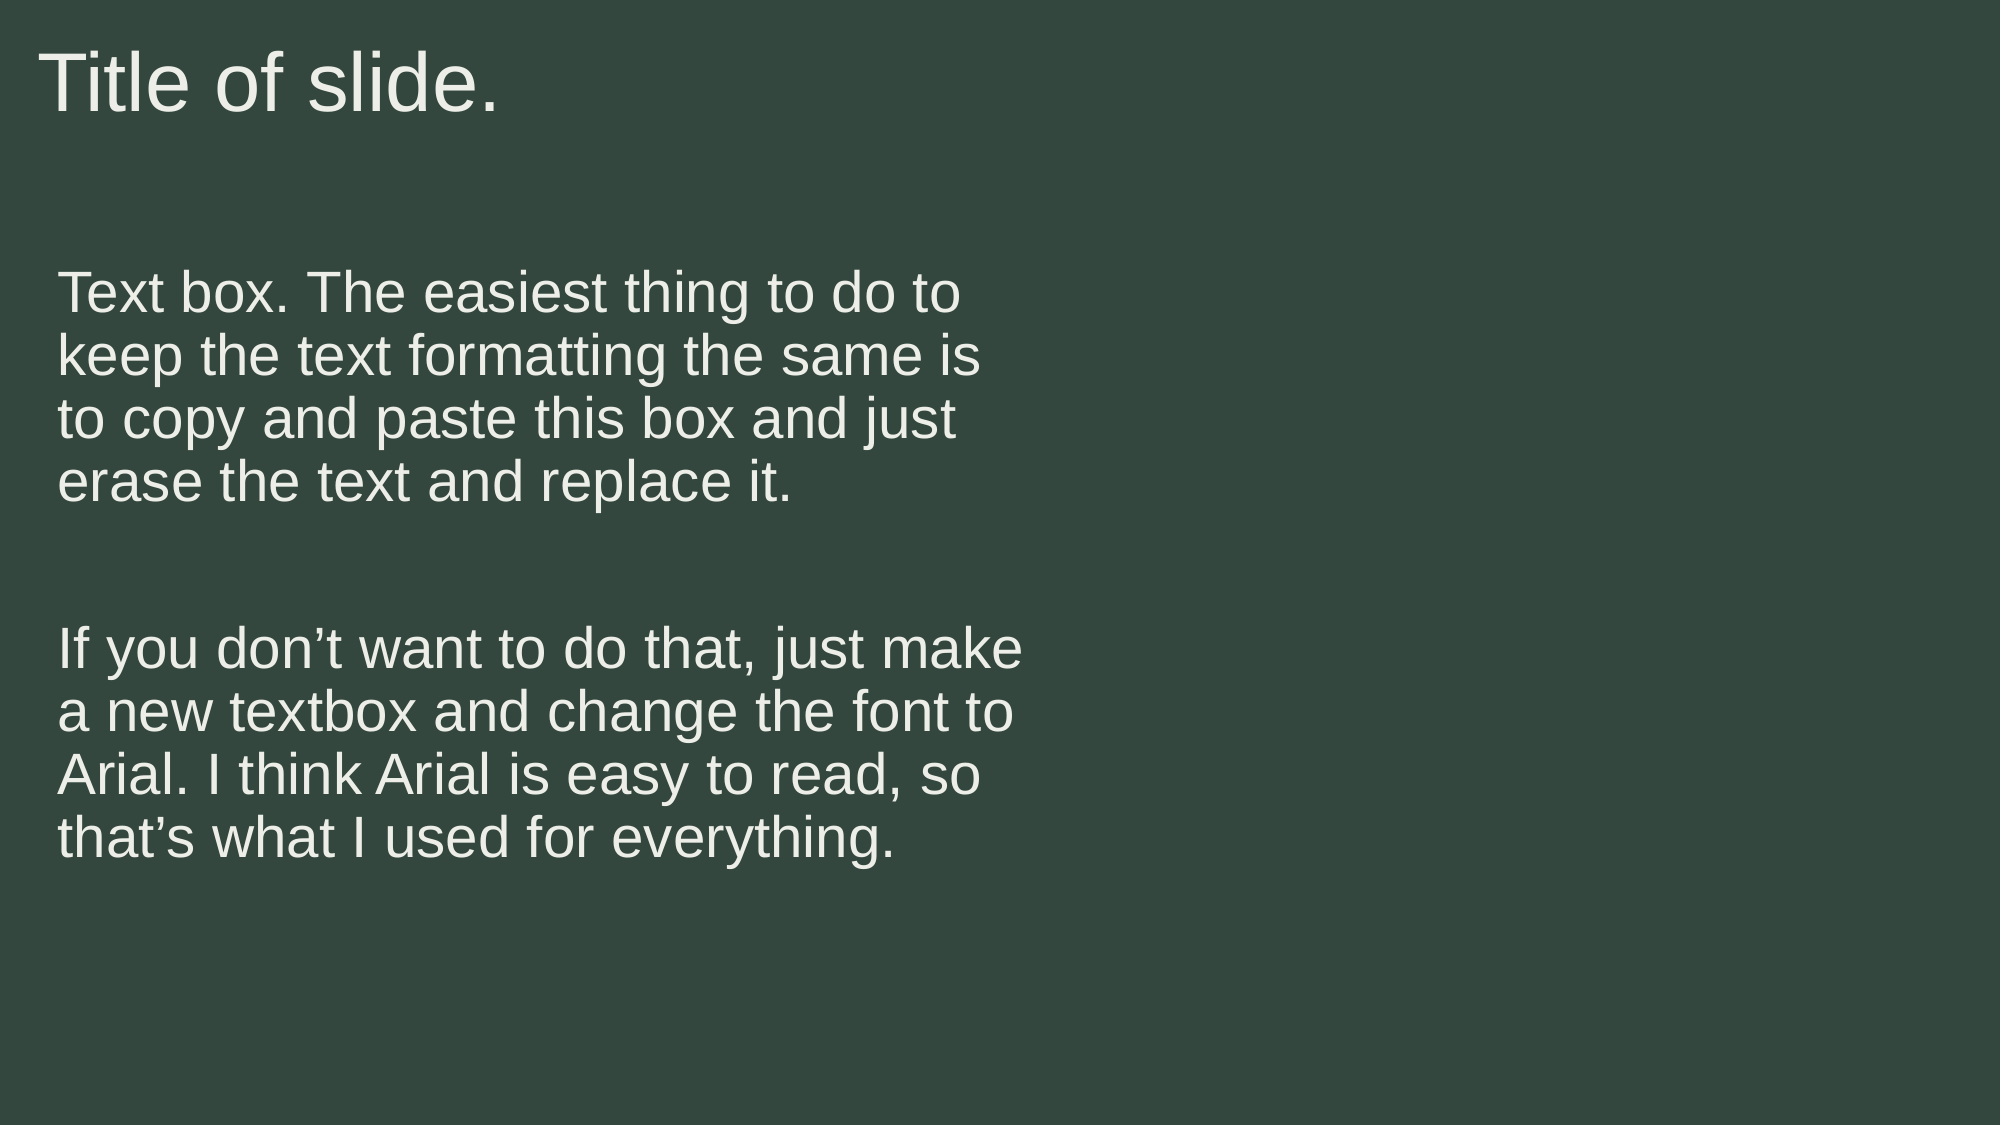

# Title of slide.
Text box. The easiest thing to do to keep the text formatting the same is to copy and paste this box and just erase the text and replace it.

If you don’t want to do that, just make a new textbox and change the font to Arial. I think Arial is easy to read, so that’s what I used for everything.